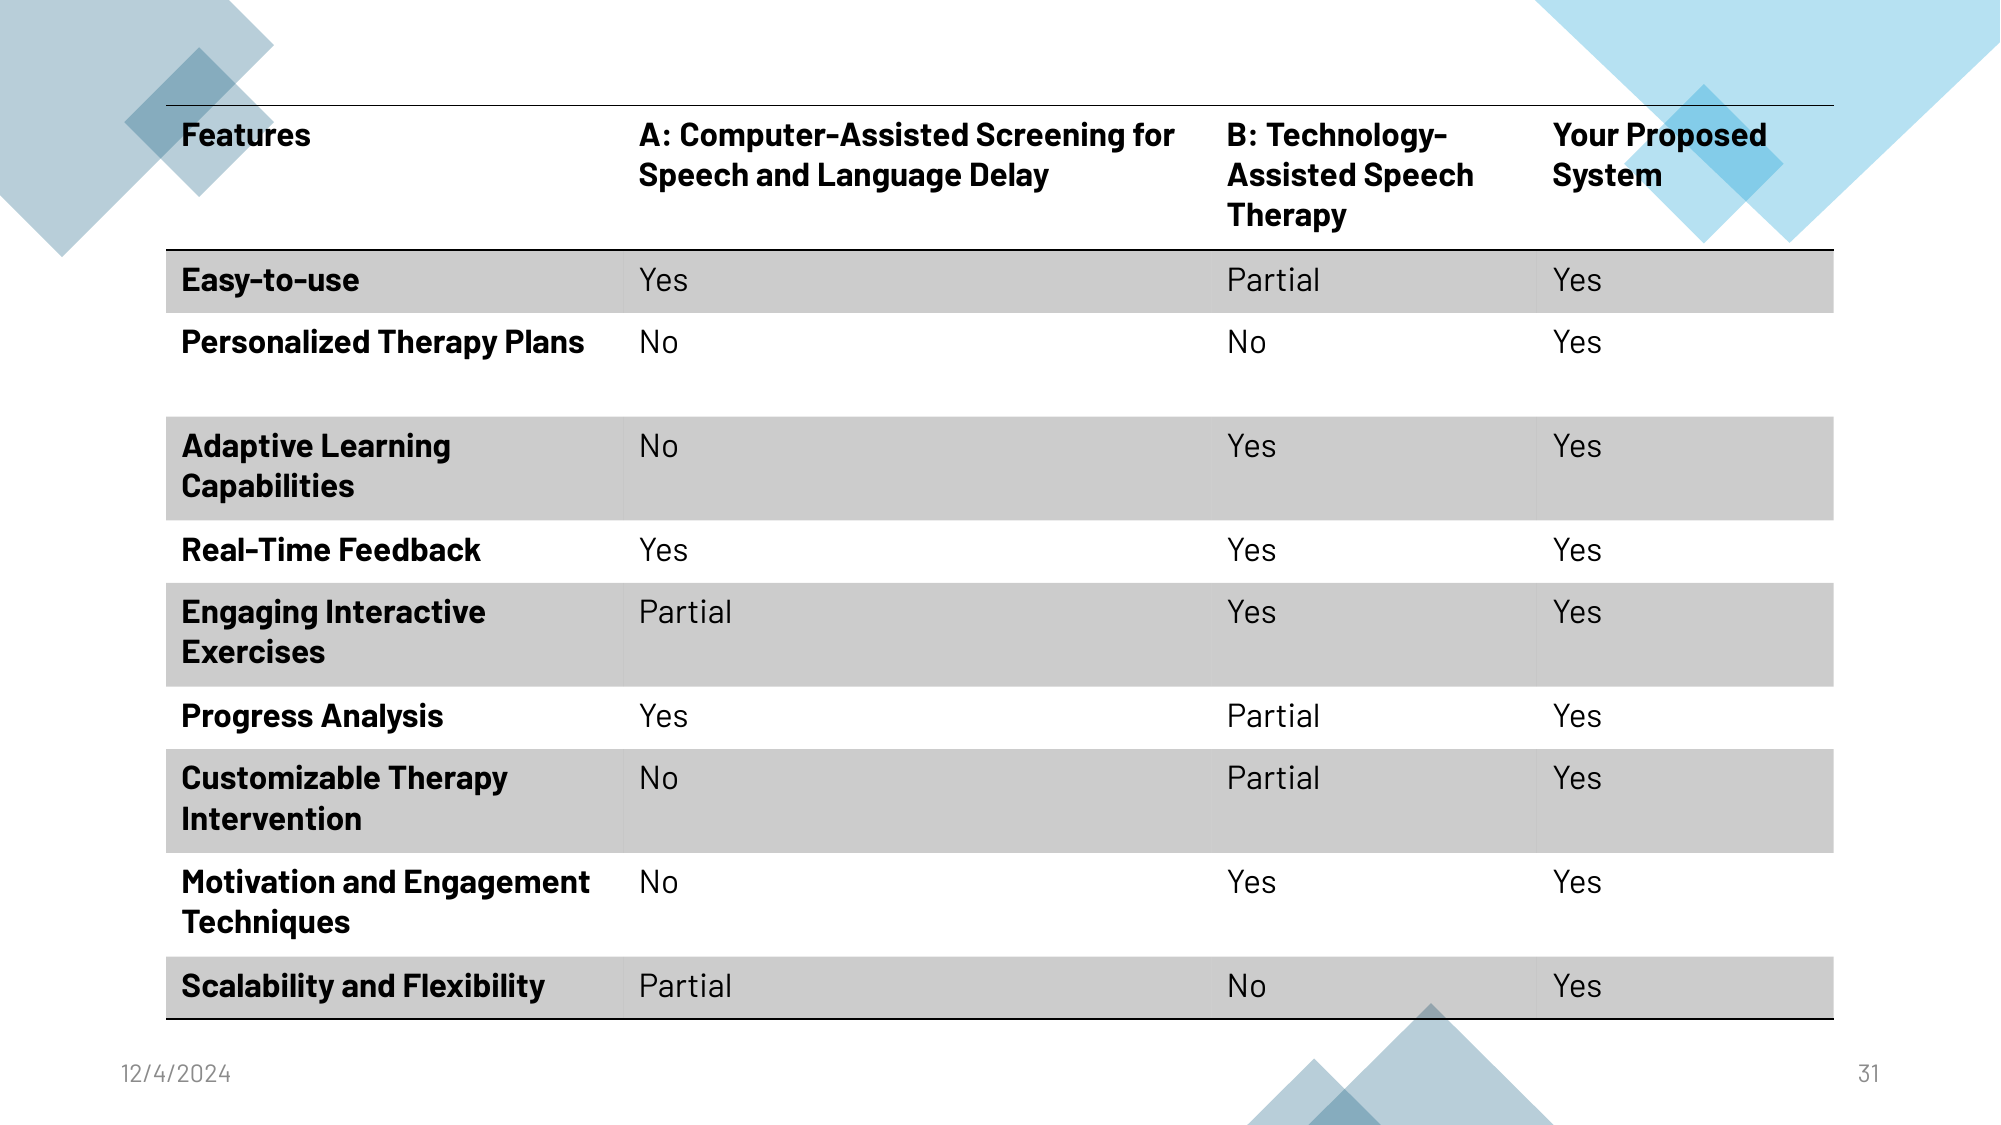

| Features | A: Computer-Assisted Screening for Speech and Language Delay | B: Technology-Assisted Speech Therapy | Your Proposed System |
| --- | --- | --- | --- |
| Easy-to-use | Yes | Partial | Yes |
| Personalized Therapy Plans | No | No | Yes |
| Adaptive Learning Capabilities | No | Yes | Yes |
| Real-Time Feedback | Yes | Yes | Yes |
| Engaging Interactive Exercises | Partial | Yes | Yes |
| Progress Analysis | Yes | Partial | Yes |
| Customizable Therapy Intervention | No | Partial | Yes |
| Motivation and Engagement Techniques | No | Yes | Yes |
| Scalability and Flexibility | Partial | No | Yes |

12/4/2024
31